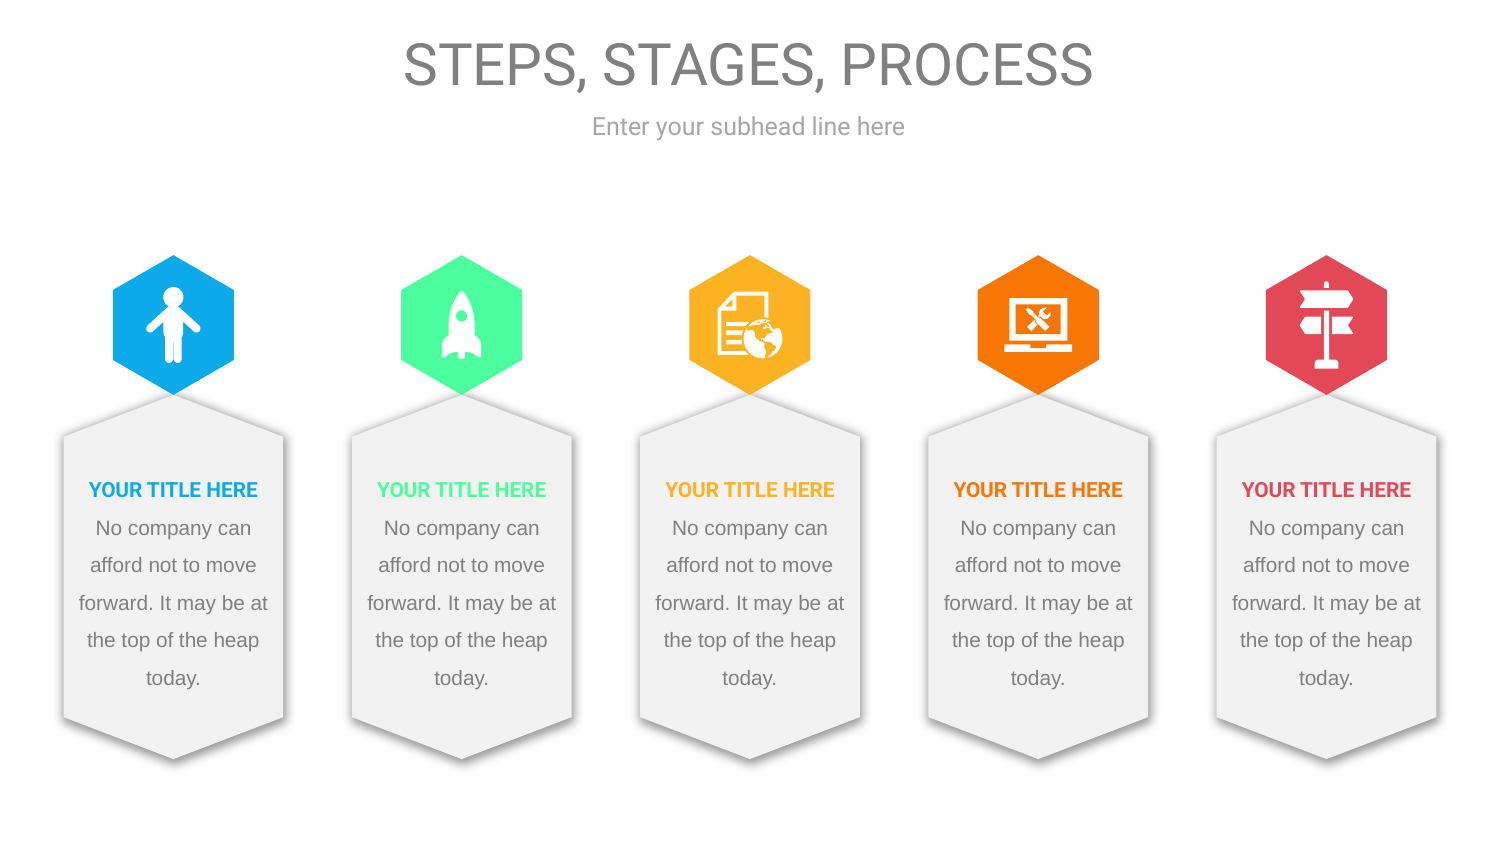

# STEPS, STAGES, PROCESS
Enter your subhead line here

YOUR TITLE HERE
No company can afford not to move forward. It may be at the top of the heap today.
YOUR TITLE HERE
No company can afford not to move forward. It may be at the top of the heap today.
YOUR TITLE HERE
No company can afford not to move forward. It may be at the top of the heap today.
YOUR TITLE HERE
No company can afford not to move forward. It may be at the top of the heap today.
YOUR TITLE HERE
No company can afford not to move forward. It may be at the top of the heap today.